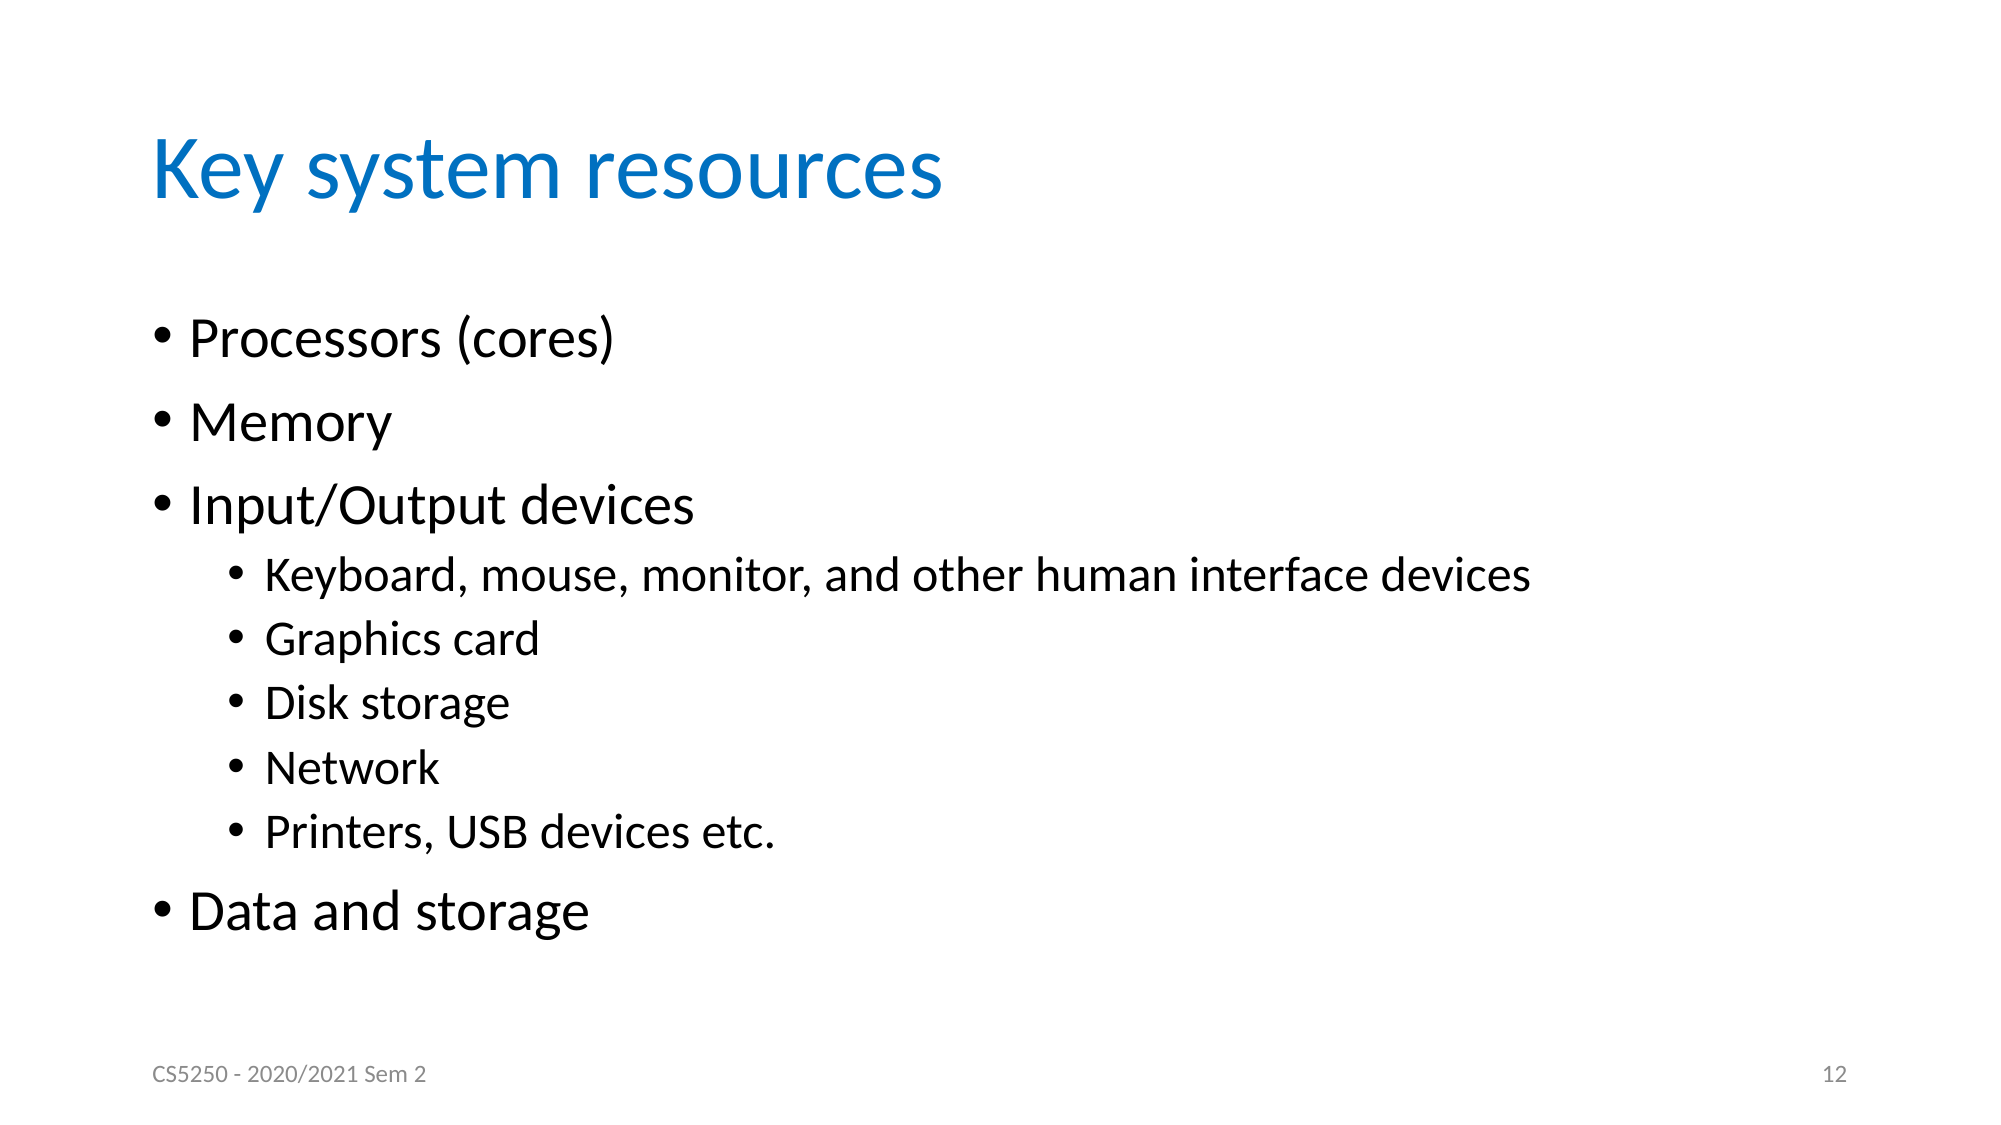

# Key system resources
Processors (cores)
Memory
Input/Output devices
Keyboard, mouse, monitor, and other human interface devices
Graphics card
Disk storage
Network
Printers, USB devices etc.
Data and storage
CS5250 - 2020/2021 Sem 2
12